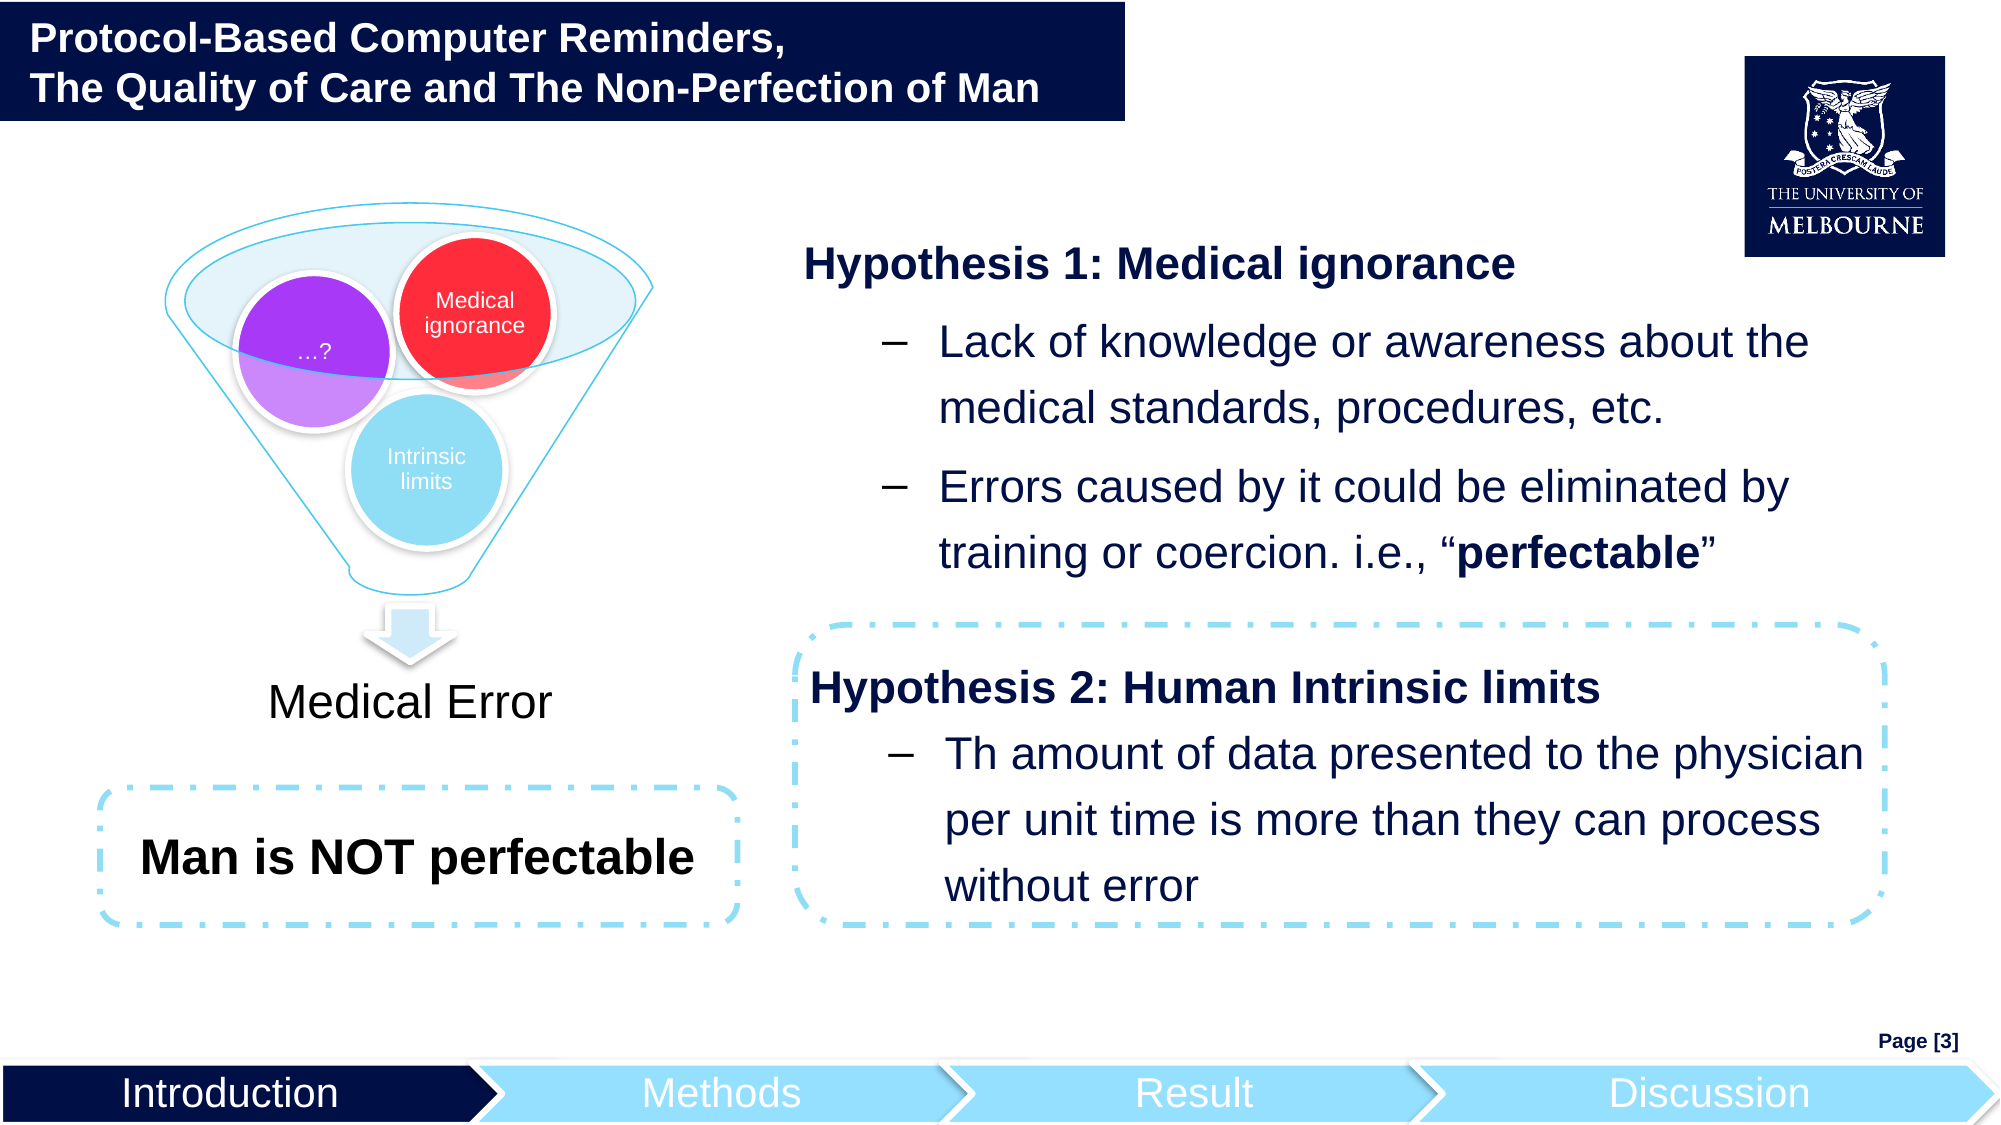

# Protocol-Based Computer Reminders, The Quality of Care and The Non-Perfection of Man
Medical Error
Intrinsic limits
…?
Medical ignorance
Hypothesis 1: Medical ignorance
Lack of knowledge or awareness about the medical standards, procedures, etc.
Errors caused by it could be eliminated by training or coercion. i.e., “perfectable”

Hypothesis 2: Human Intrinsic limits
Th amount of data presented to the physician per unit time is more than they can process without error

Man is NOT perfectable
Page [3]
         Introduction
           Methods
             Result
Discussion